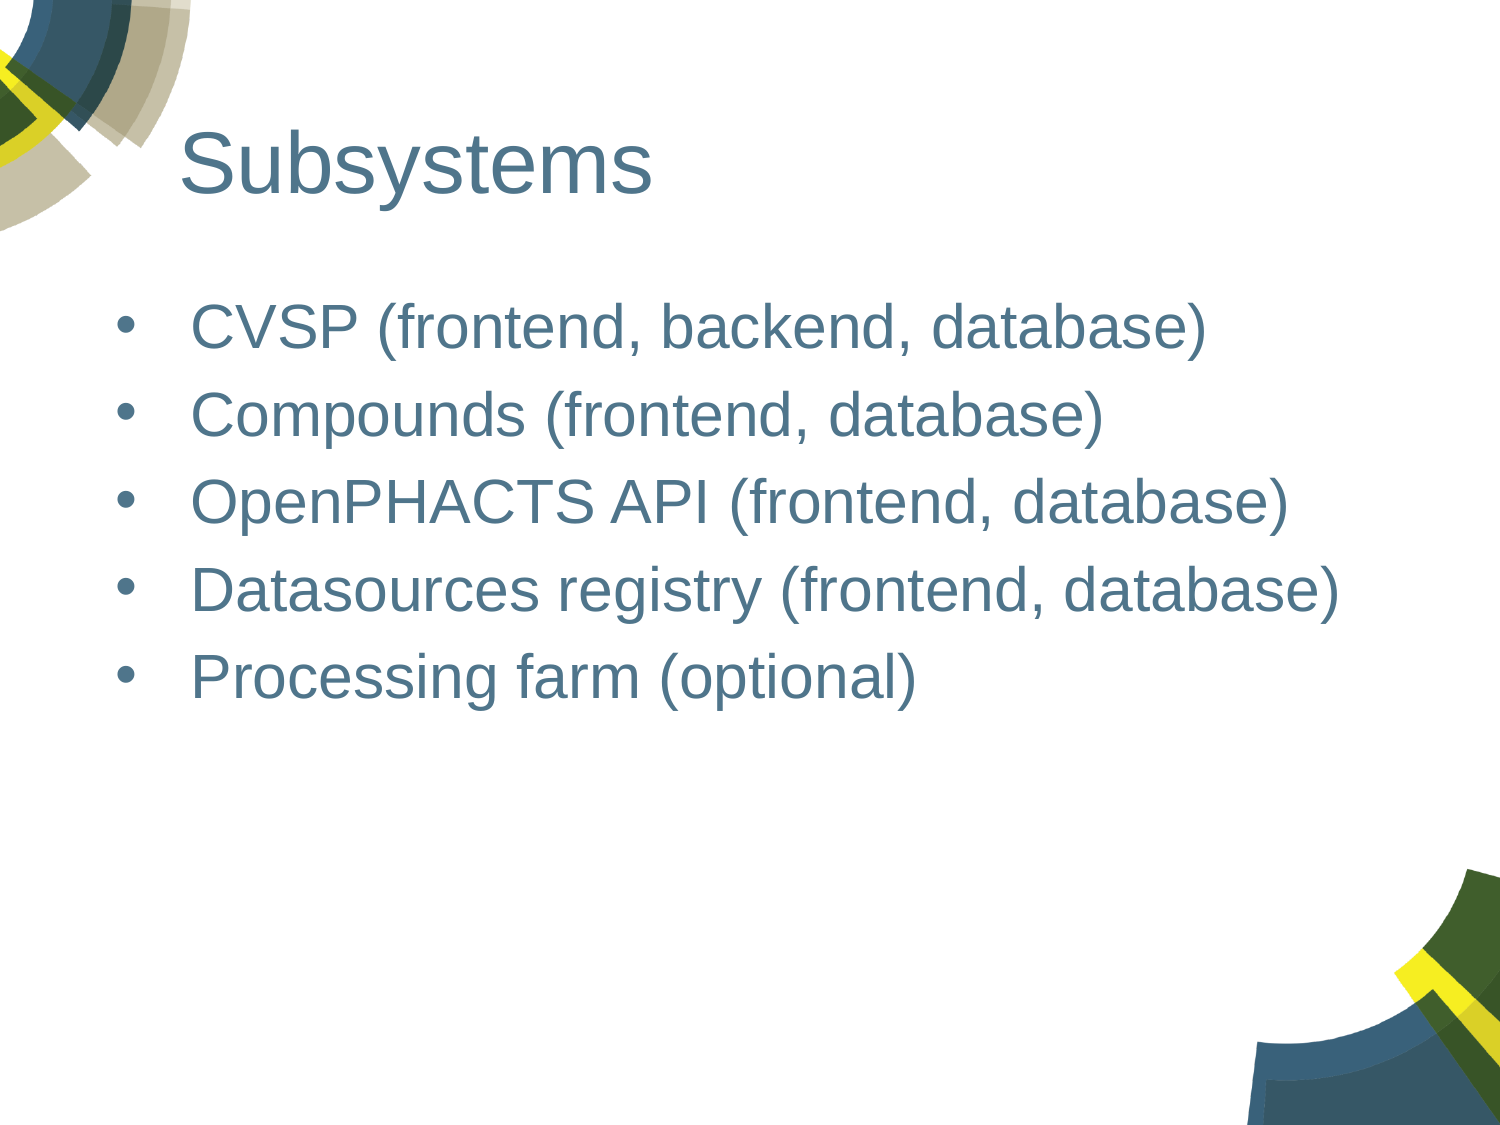

# Subsystems
CVSP (frontend, backend, database)
Compounds (frontend, database)
OpenPHACTS API (frontend, database)
Datasources registry (frontend, database)
Processing farm (optional)